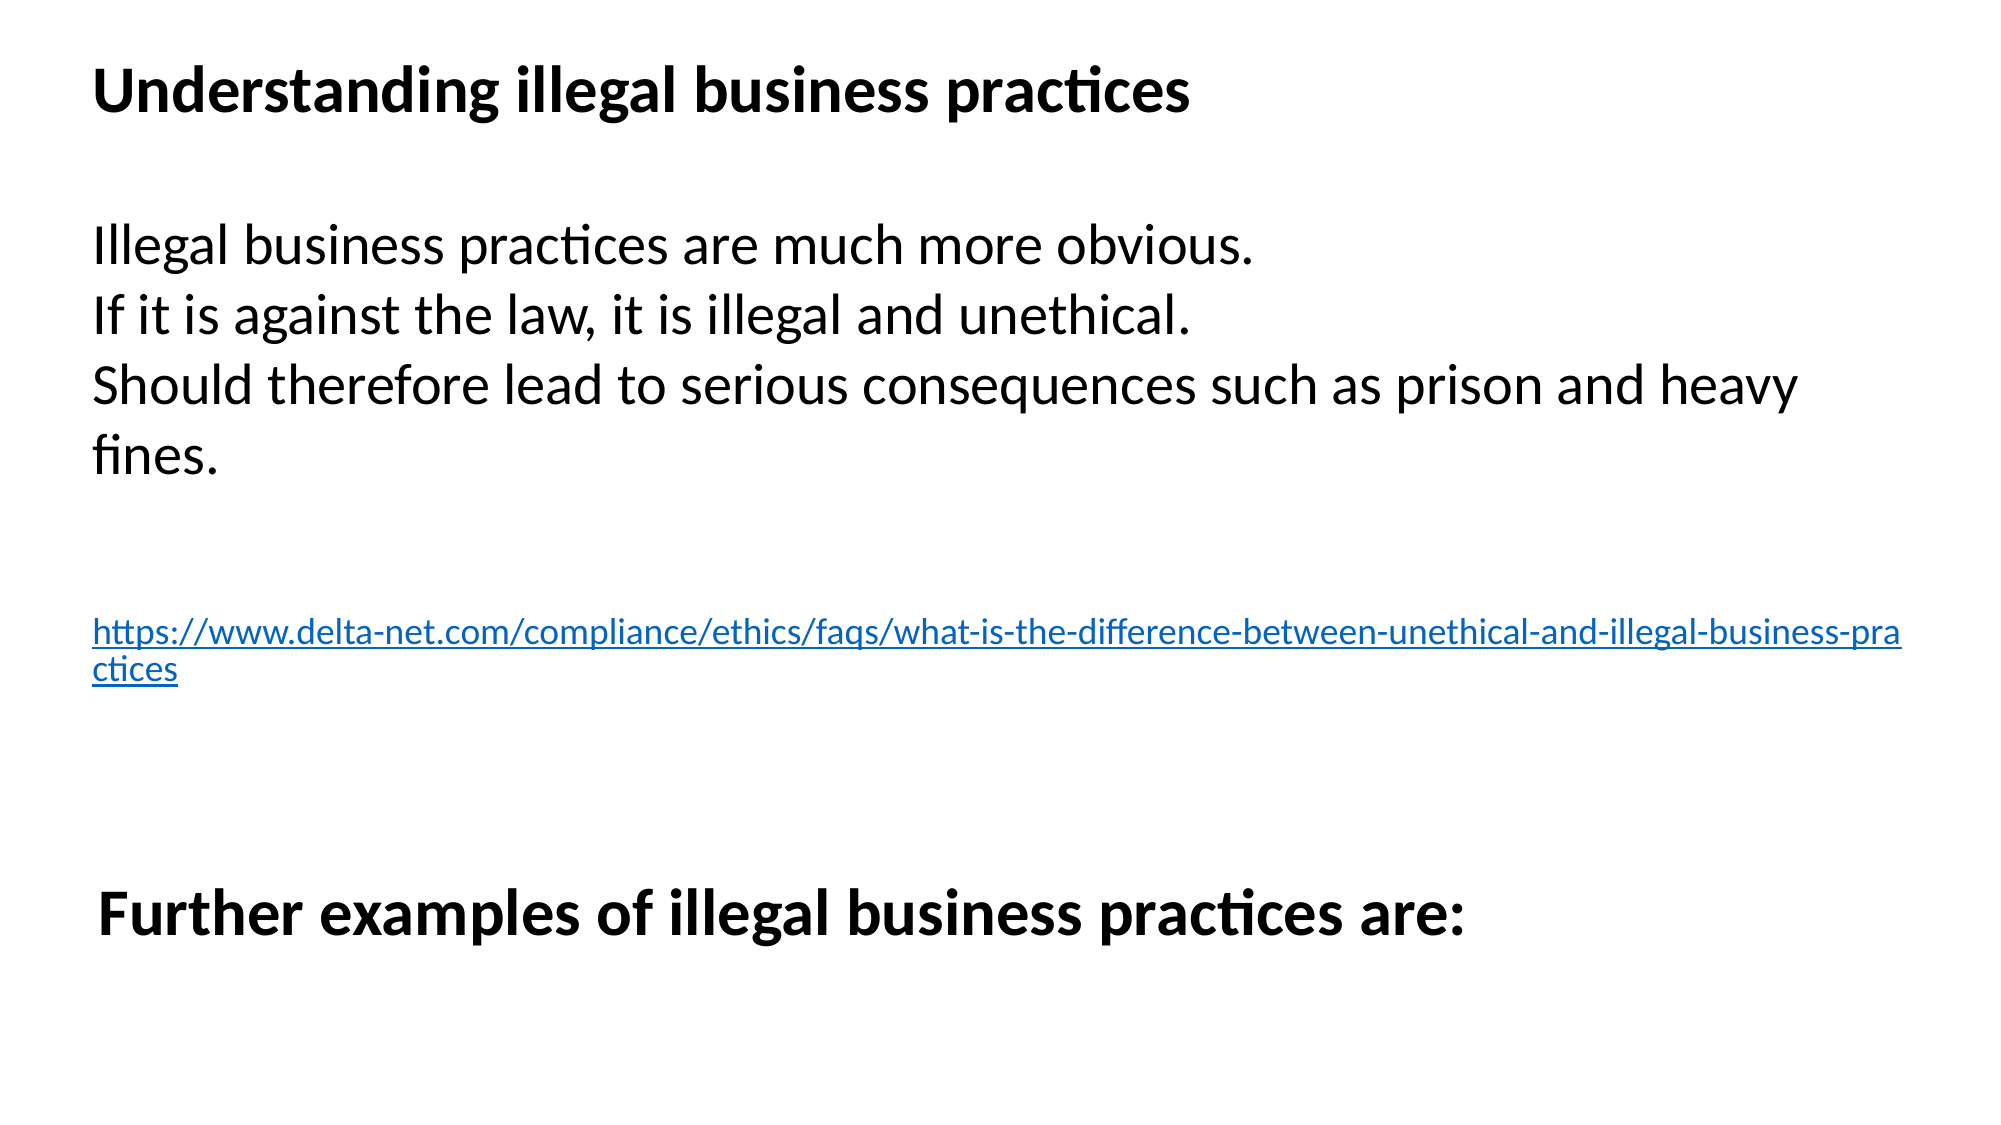

Understanding illegal business practices

Illegal business practices are much more obvious.
If it is against the law, it is illegal and unethical.
Should therefore lead to serious consequences such as prison and heavy fines.

https://www.delta-net.com/compliance/ethics/faqs/what-is-the-difference-between-unethical-and-illegal-business-practices

Further examples of illegal business practices are: